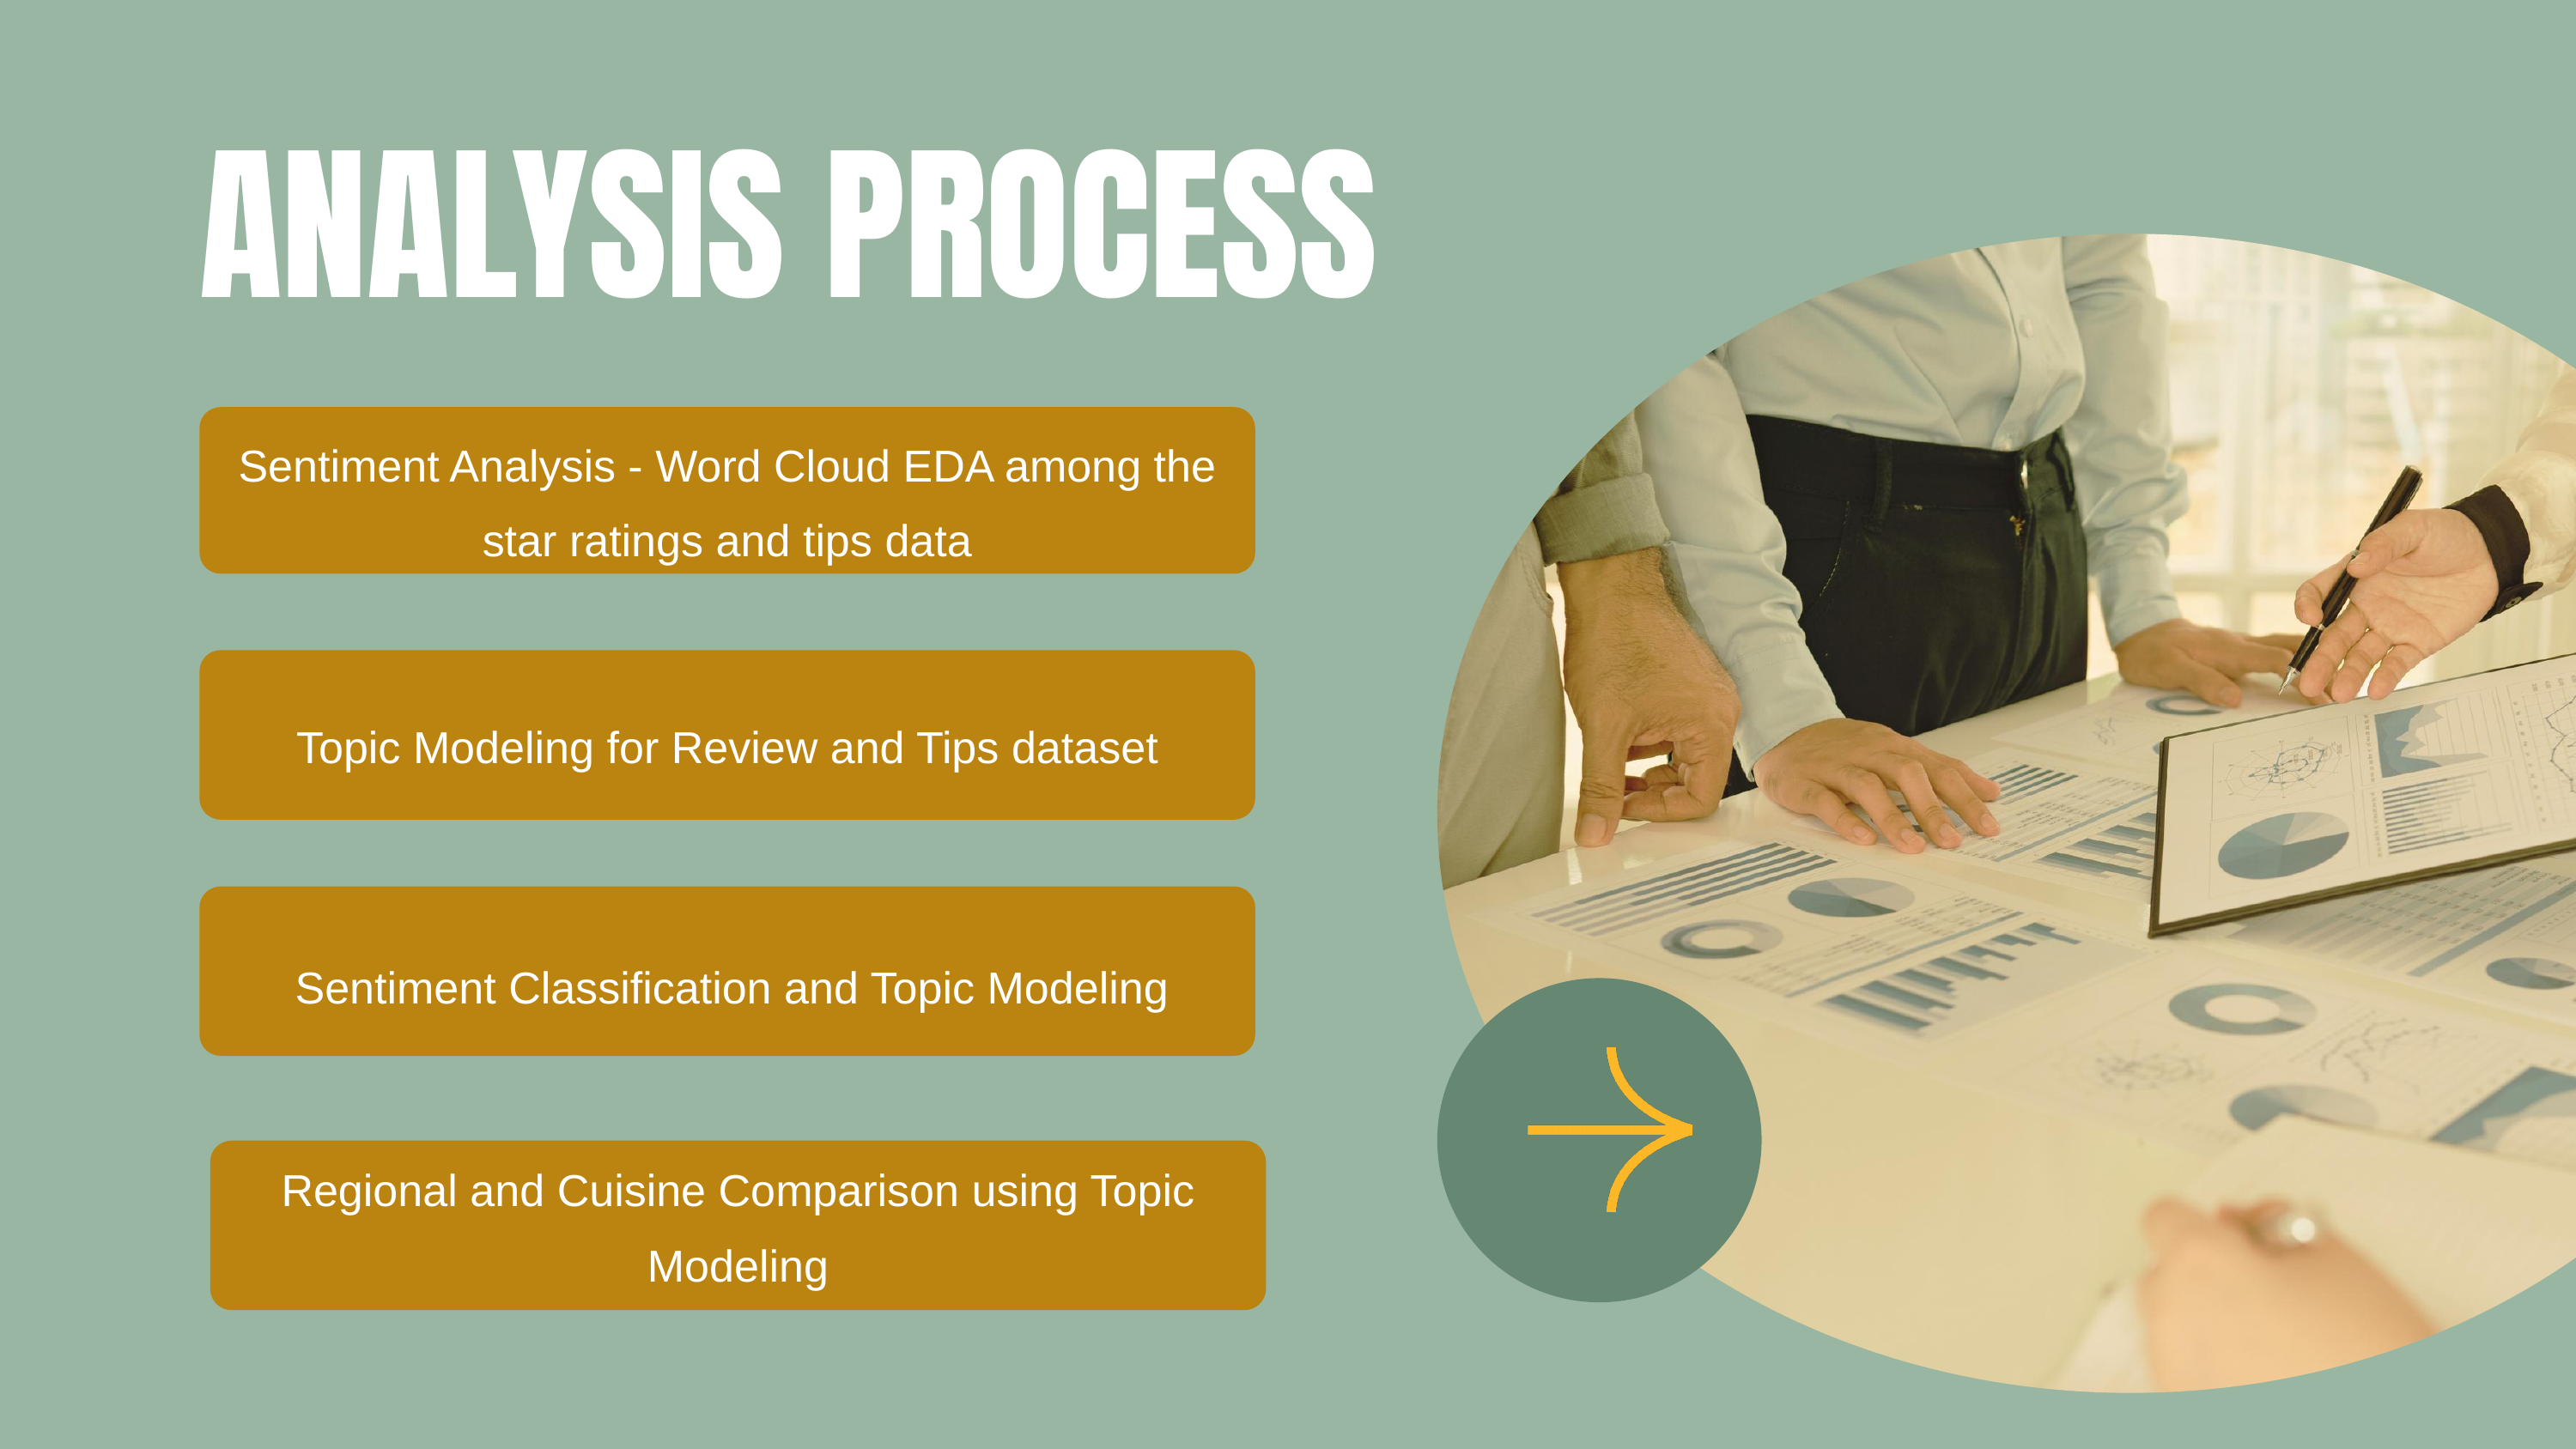

ANALYSIS PROCESS

Sentiment Analysis - Word Cloud EDA among the star ratings and tips data

Topic Modeling for Review and Tips dataset

Sentiment Classification and Topic Modeling

Regional and Cuisine Comparison using Topic Modeling